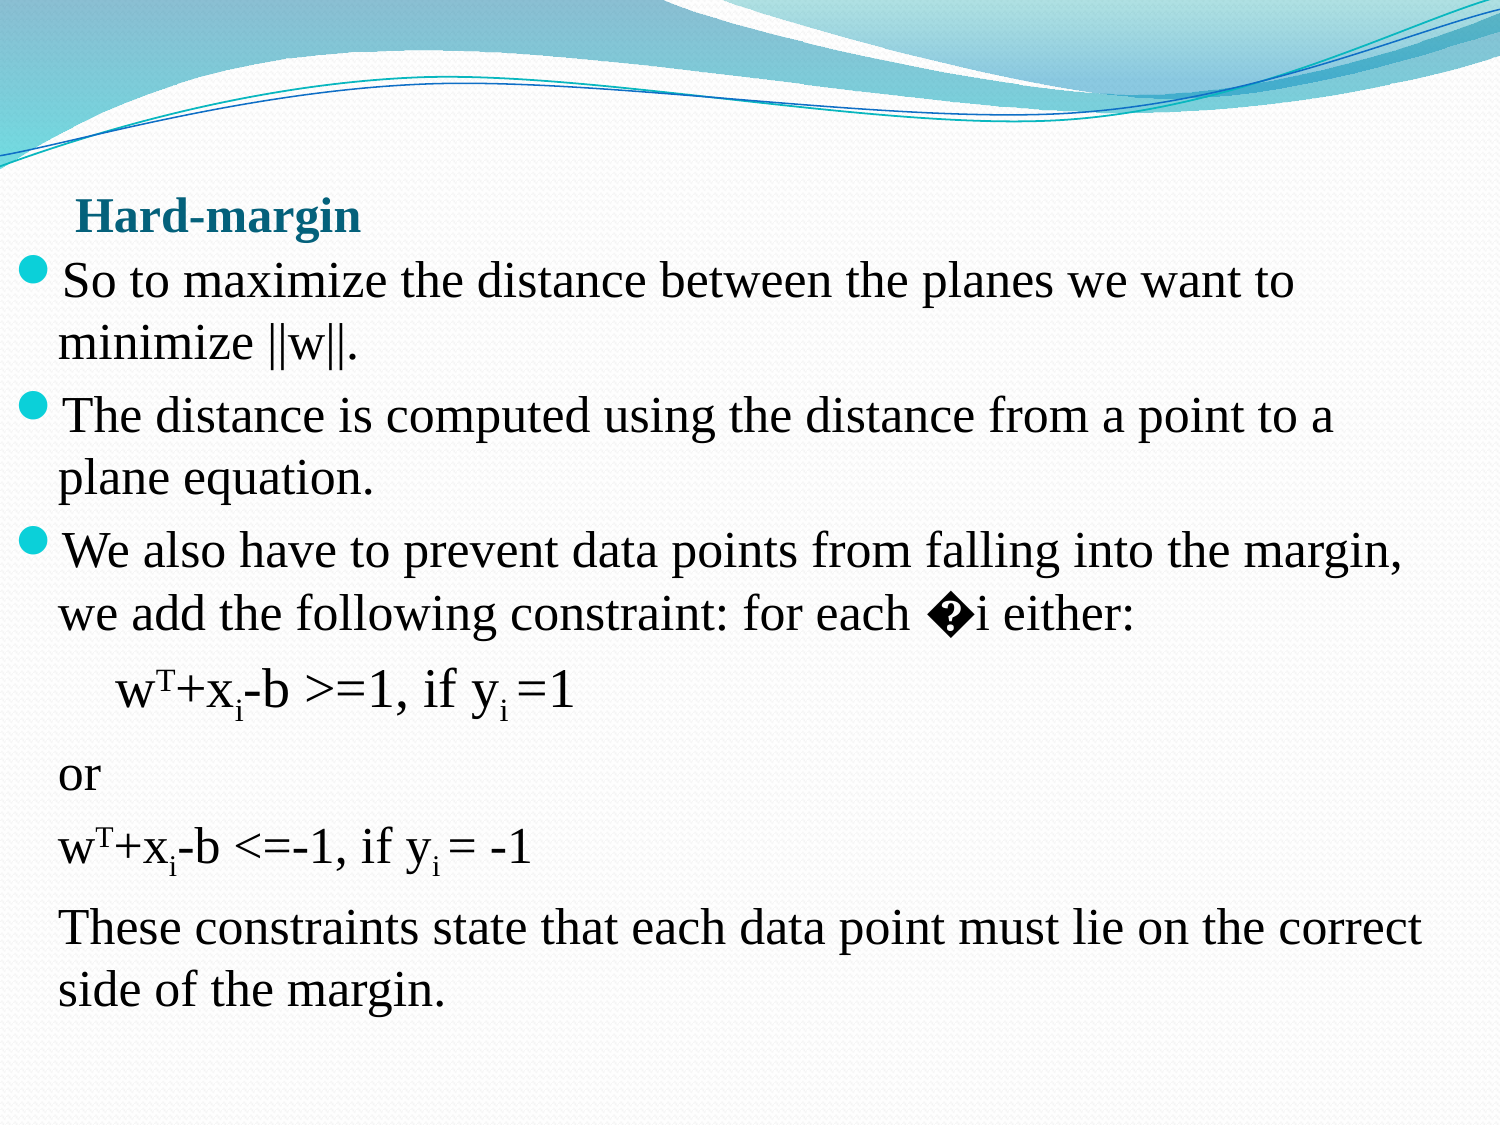

# Hard-margin
So to maximize the distance between the planes we want to minimize ||w||.
The distance is computed using the distance from a point to a plane equation.
We also have to prevent data points from falling into the margin, we add the following constraint: for each �i either:
		wT+xi-b >=1, if yi =1
			or
		wT+xi-b <=-1, if yi = -1
	These constraints state that each data point must lie on the correct side of the margin.